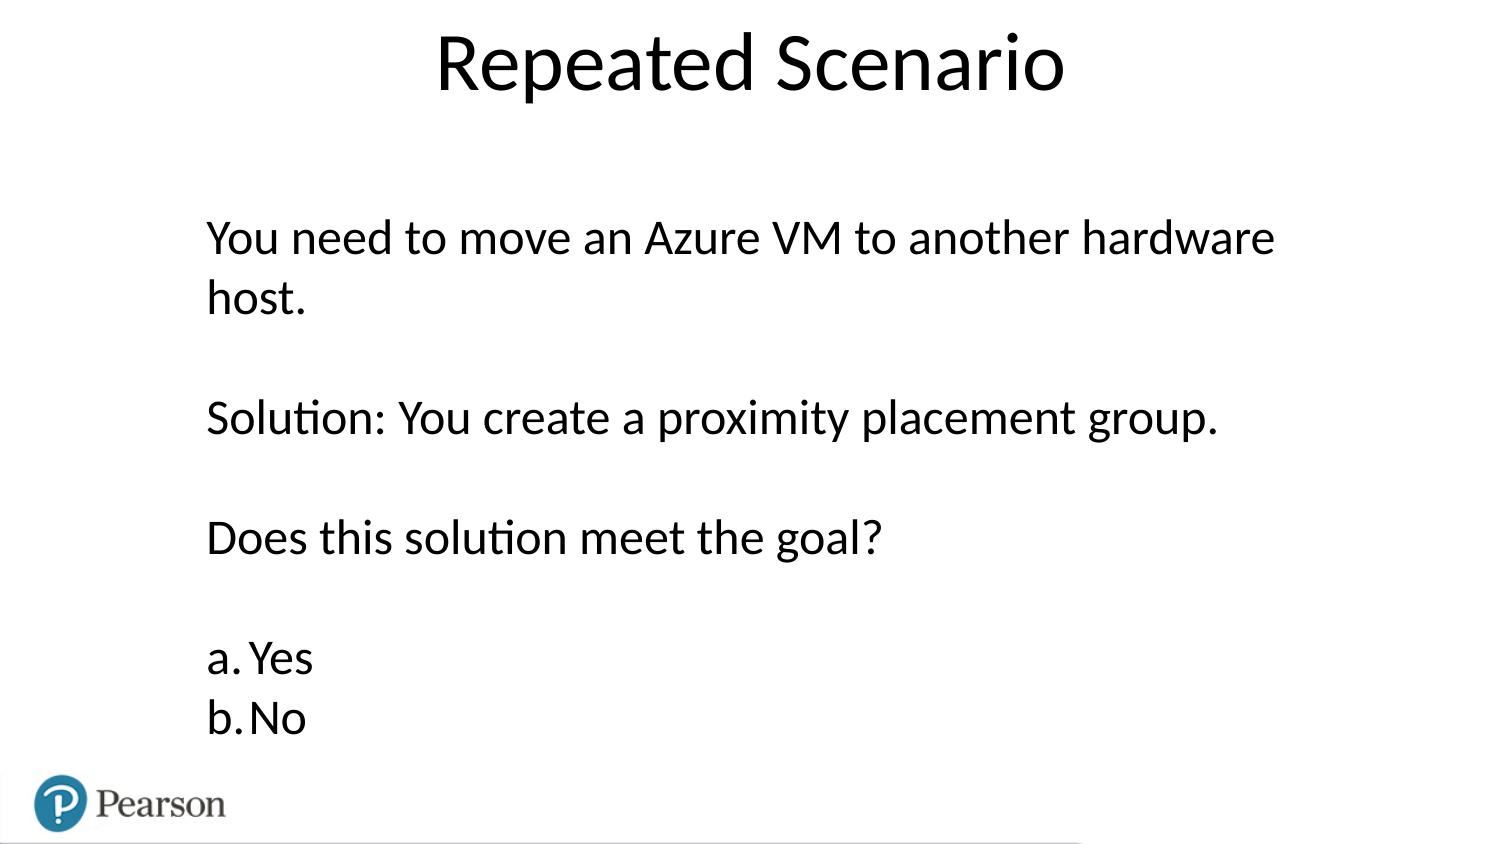

# Repeated Scenario

You need to move an Azure VM to another hardware host.

Solution: You create a proximity placement group.

Does this solution meet the goal?

Yes
No